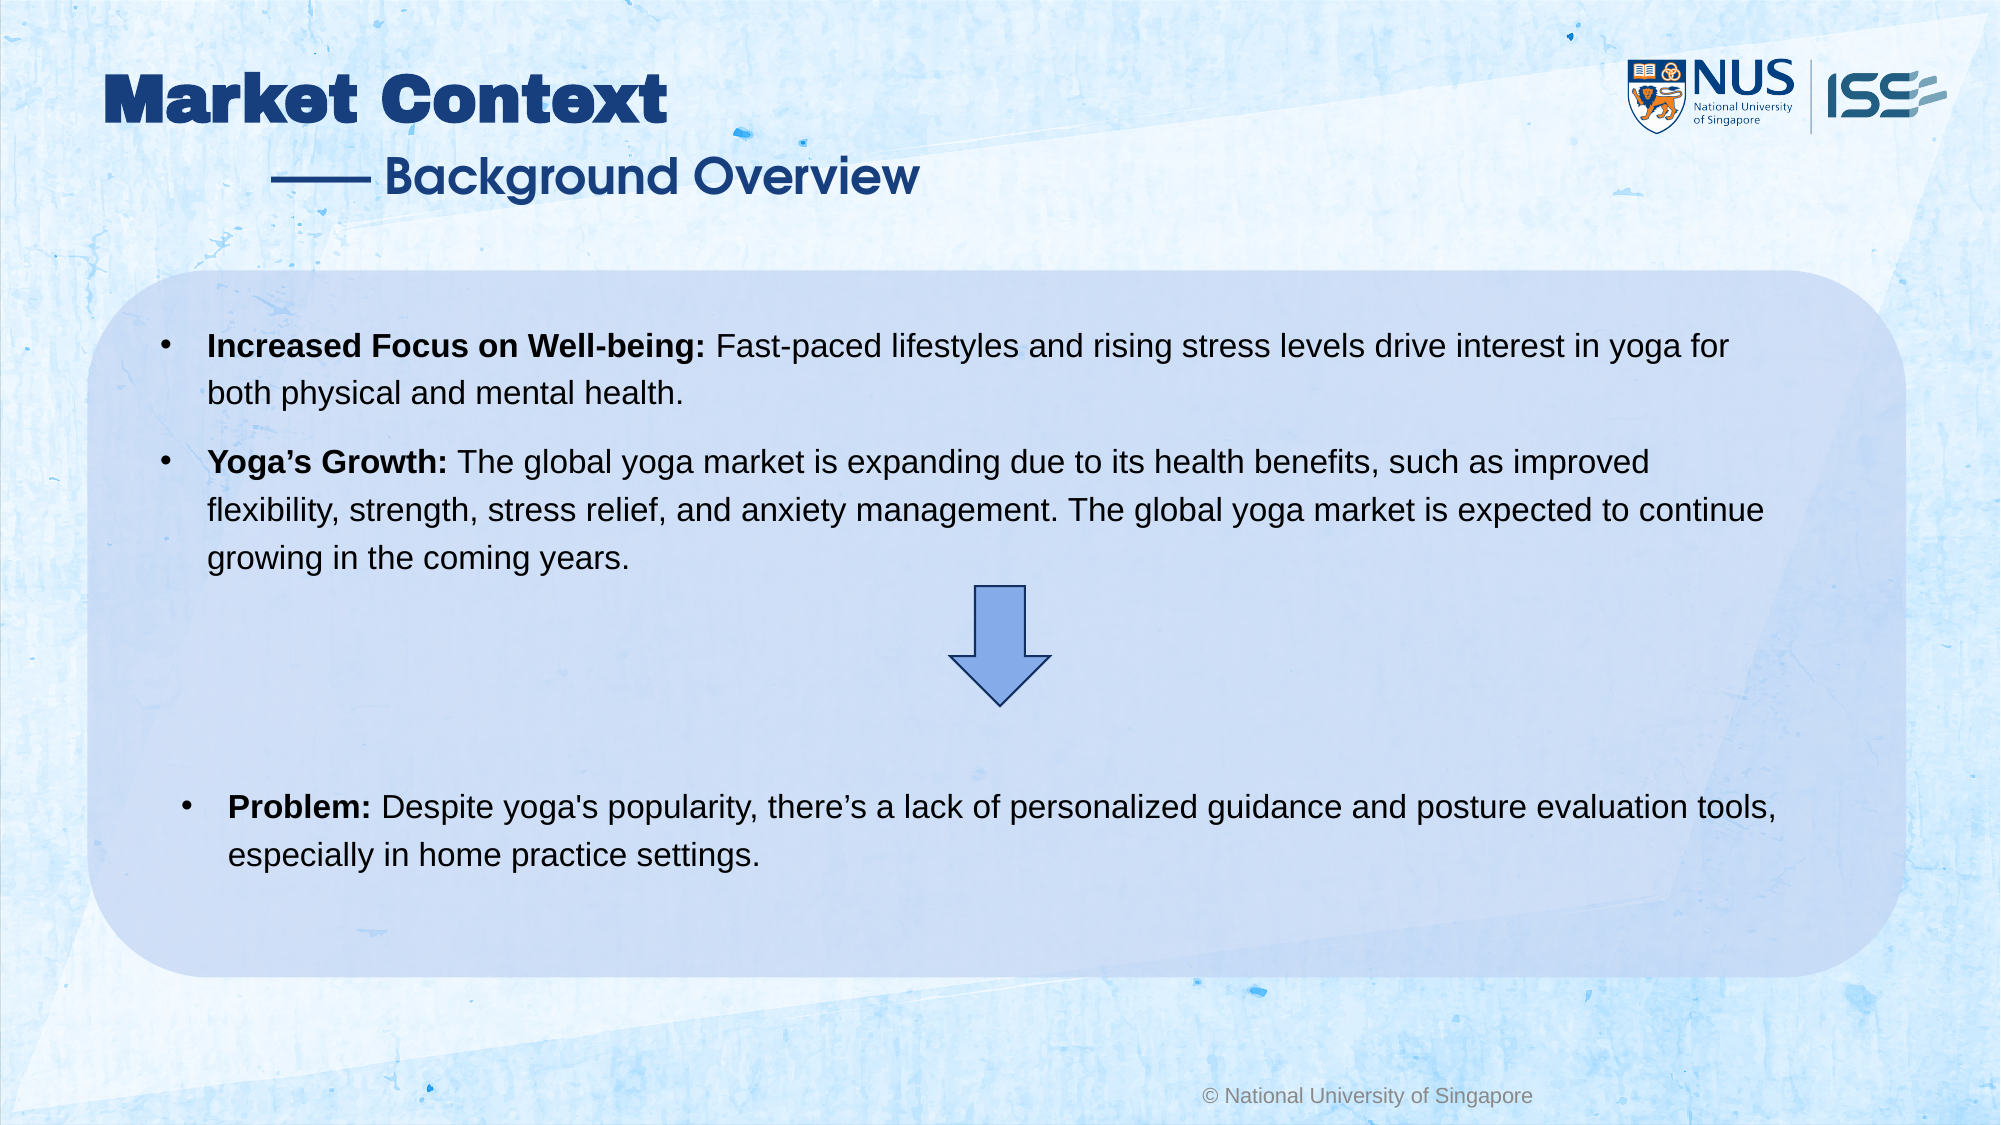

Market Context
# —— Background Overview

Increased Focus on Well-being: Fast-paced lifestyles and rising stress levels drive interest in yoga for both physical and mental health.
Yoga’s Growth: The global yoga market is expanding due to its health benefits, such as improved flexibility, strength, stress relief, and anxiety management. The global yoga market is expected to continue growing in the coming years.

Problem: Despite yoga's popularity, there’s a lack of personalized guidance and posture evaluation tools, especially in home practice settings.
© National University of Singapore
5